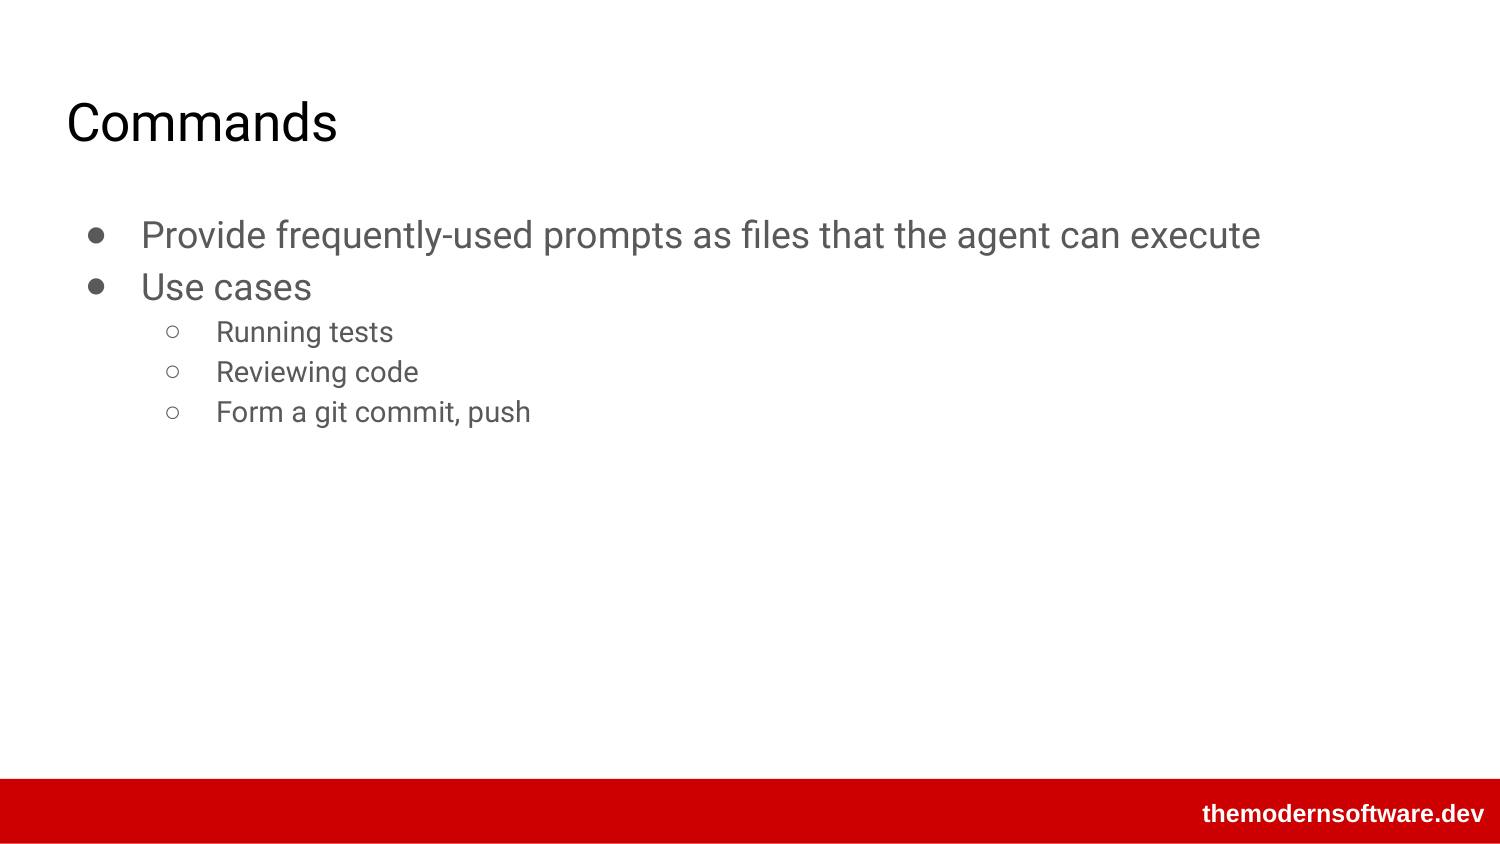

# Commands
Provide frequently-used prompts as files that the agent can execute
Use cases
Running tests
Reviewing code
Form a git commit, push

themodernsoftware.dev